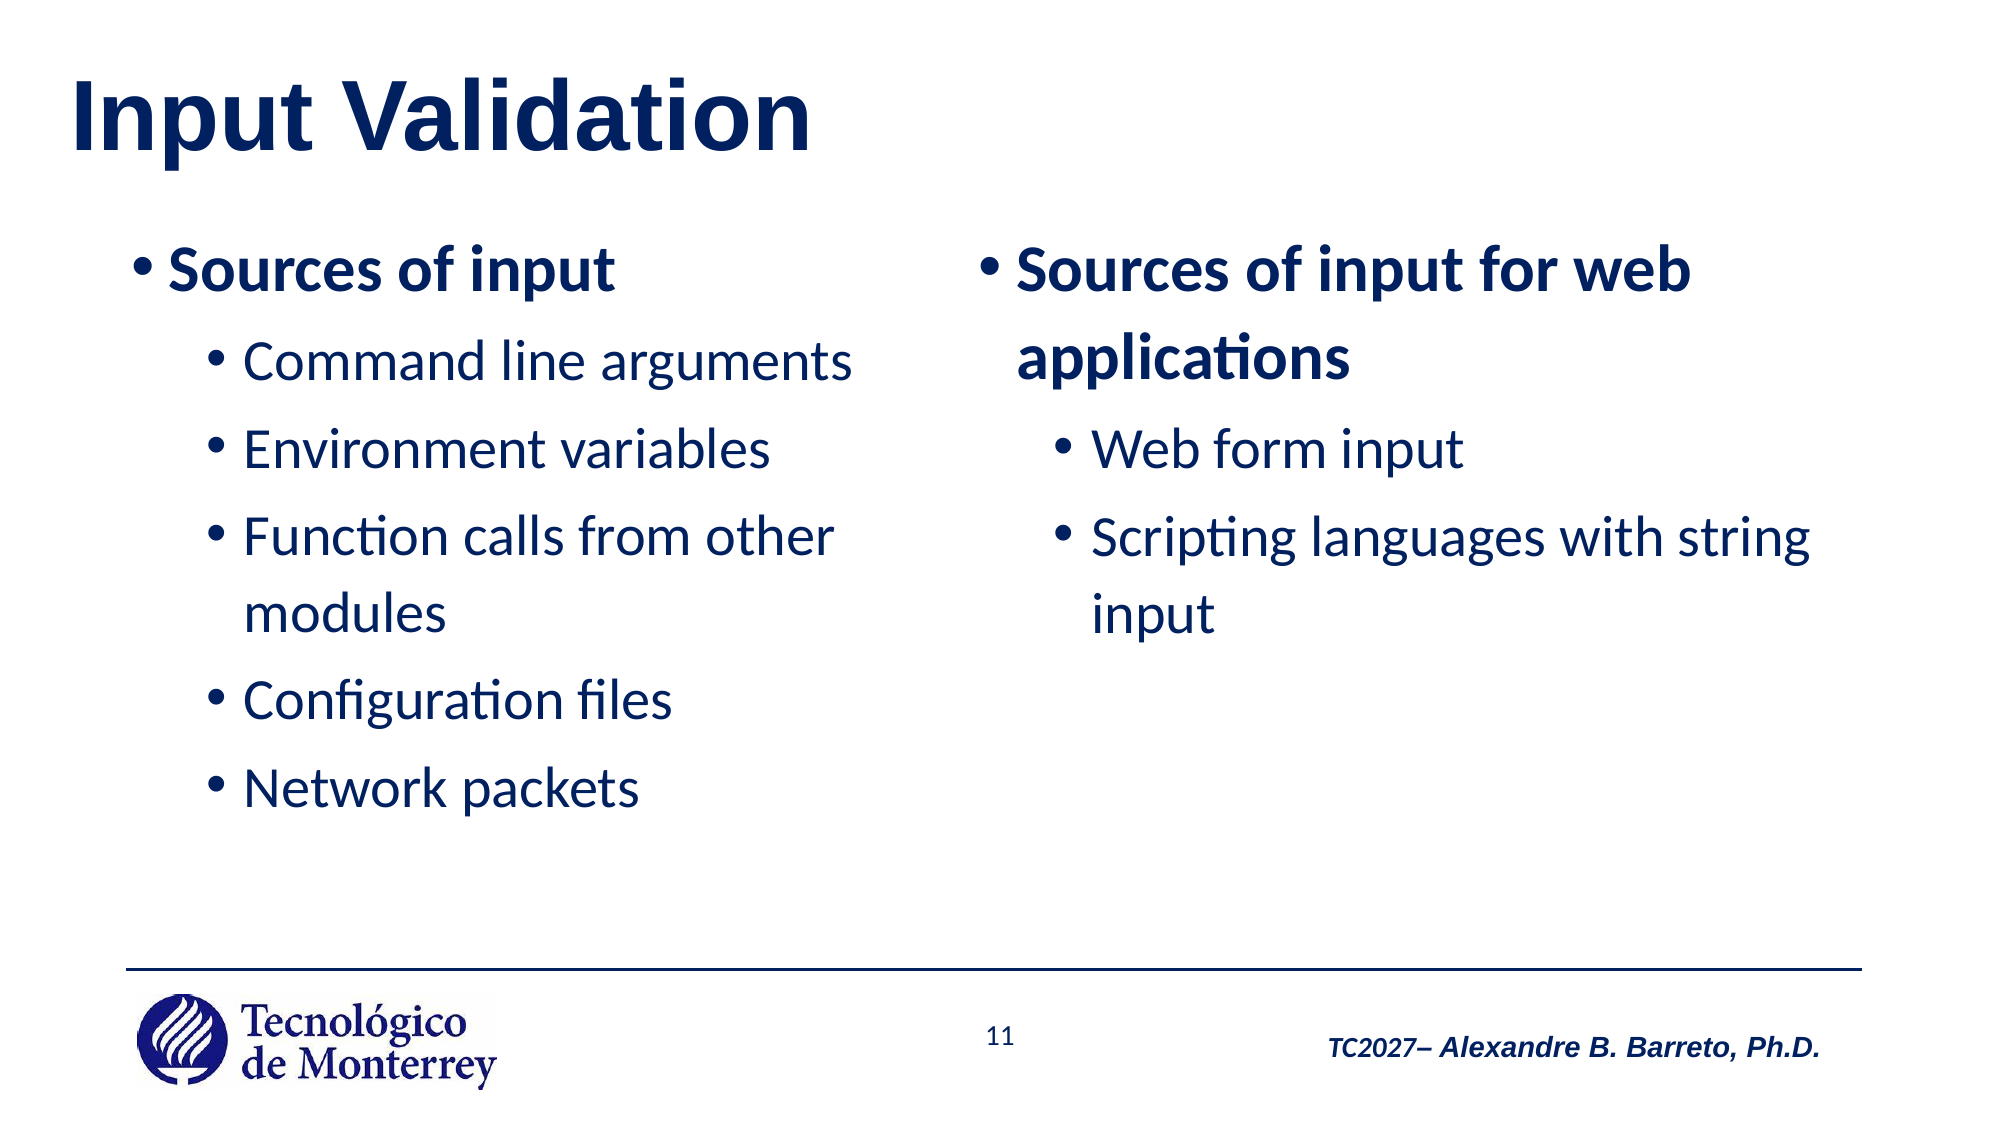

# Input Validation
Sources of input
Command line arguments
Environment variables
Function calls from other modules
Configuration files
Network packets
Sources of input for web applications
Web form input
Scripting languages with string input